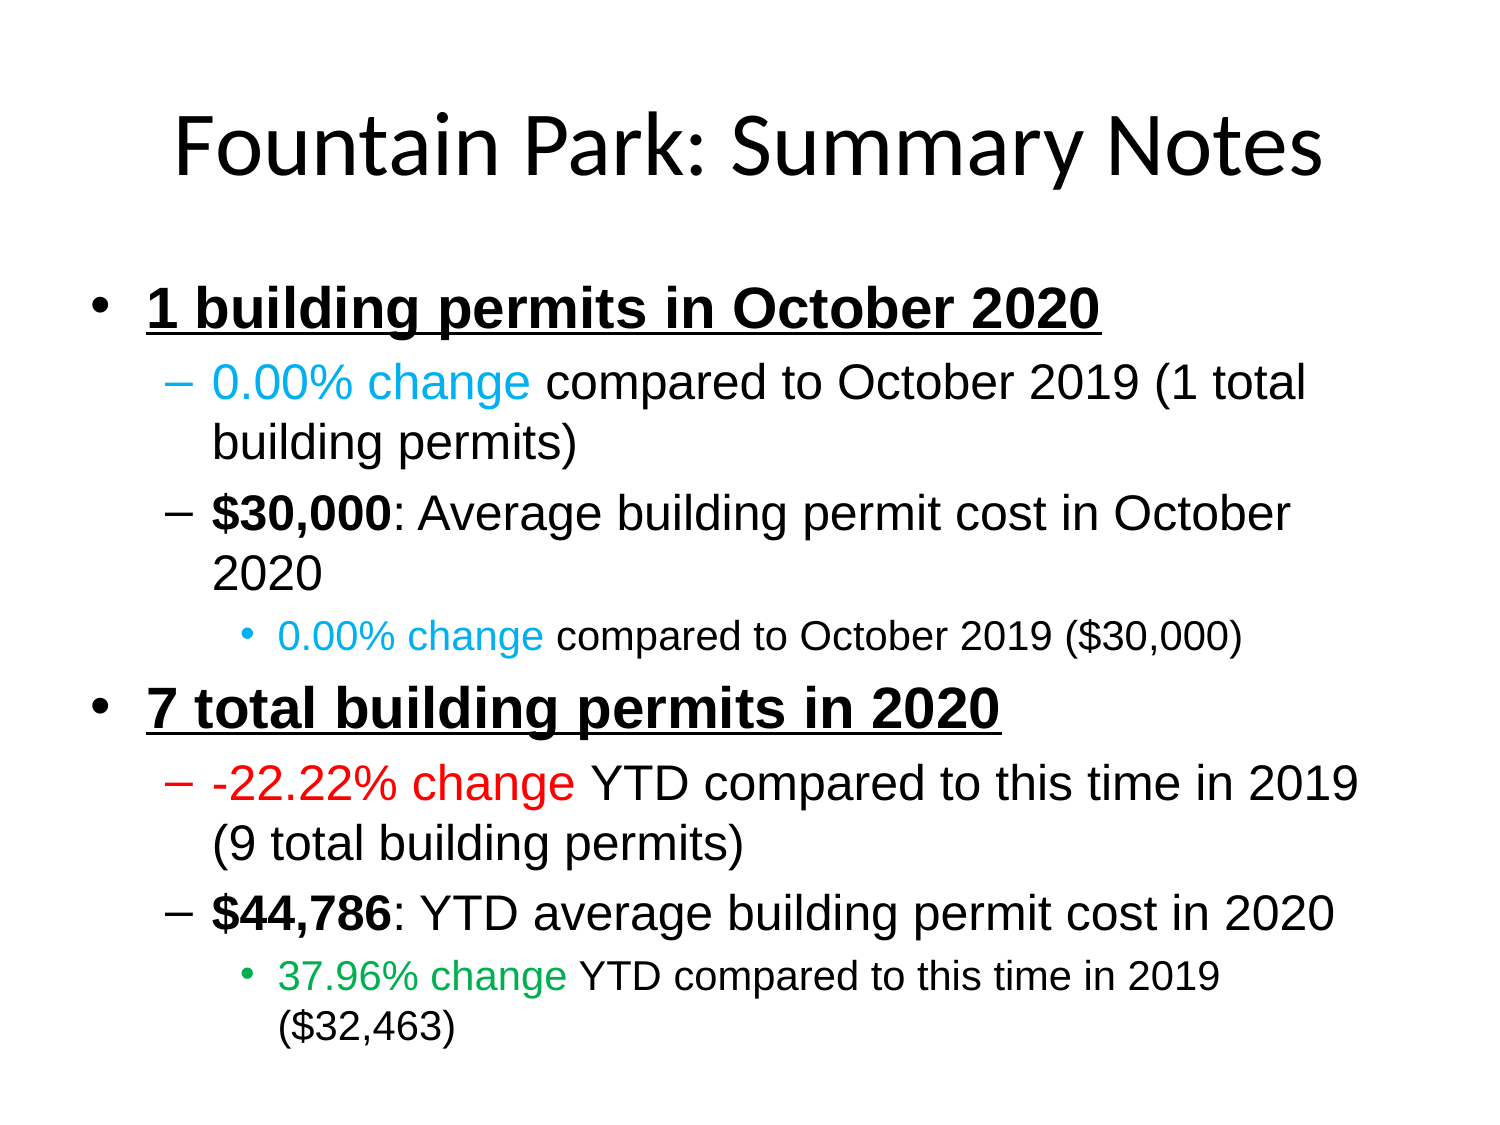

# Fountain Park: Summary Notes
1 building permits in October 2020
0.00% change compared to October 2019 (1 total building permits)
$30,000: Average building permit cost in October 2020
0.00% change compared to October 2019 ($30,000)
7 total building permits in 2020
-22.22% change YTD compared to this time in 2019 (9 total building permits)
$44,786: YTD average building permit cost in 2020
37.96% change YTD compared to this time in 2019 ($32,463)